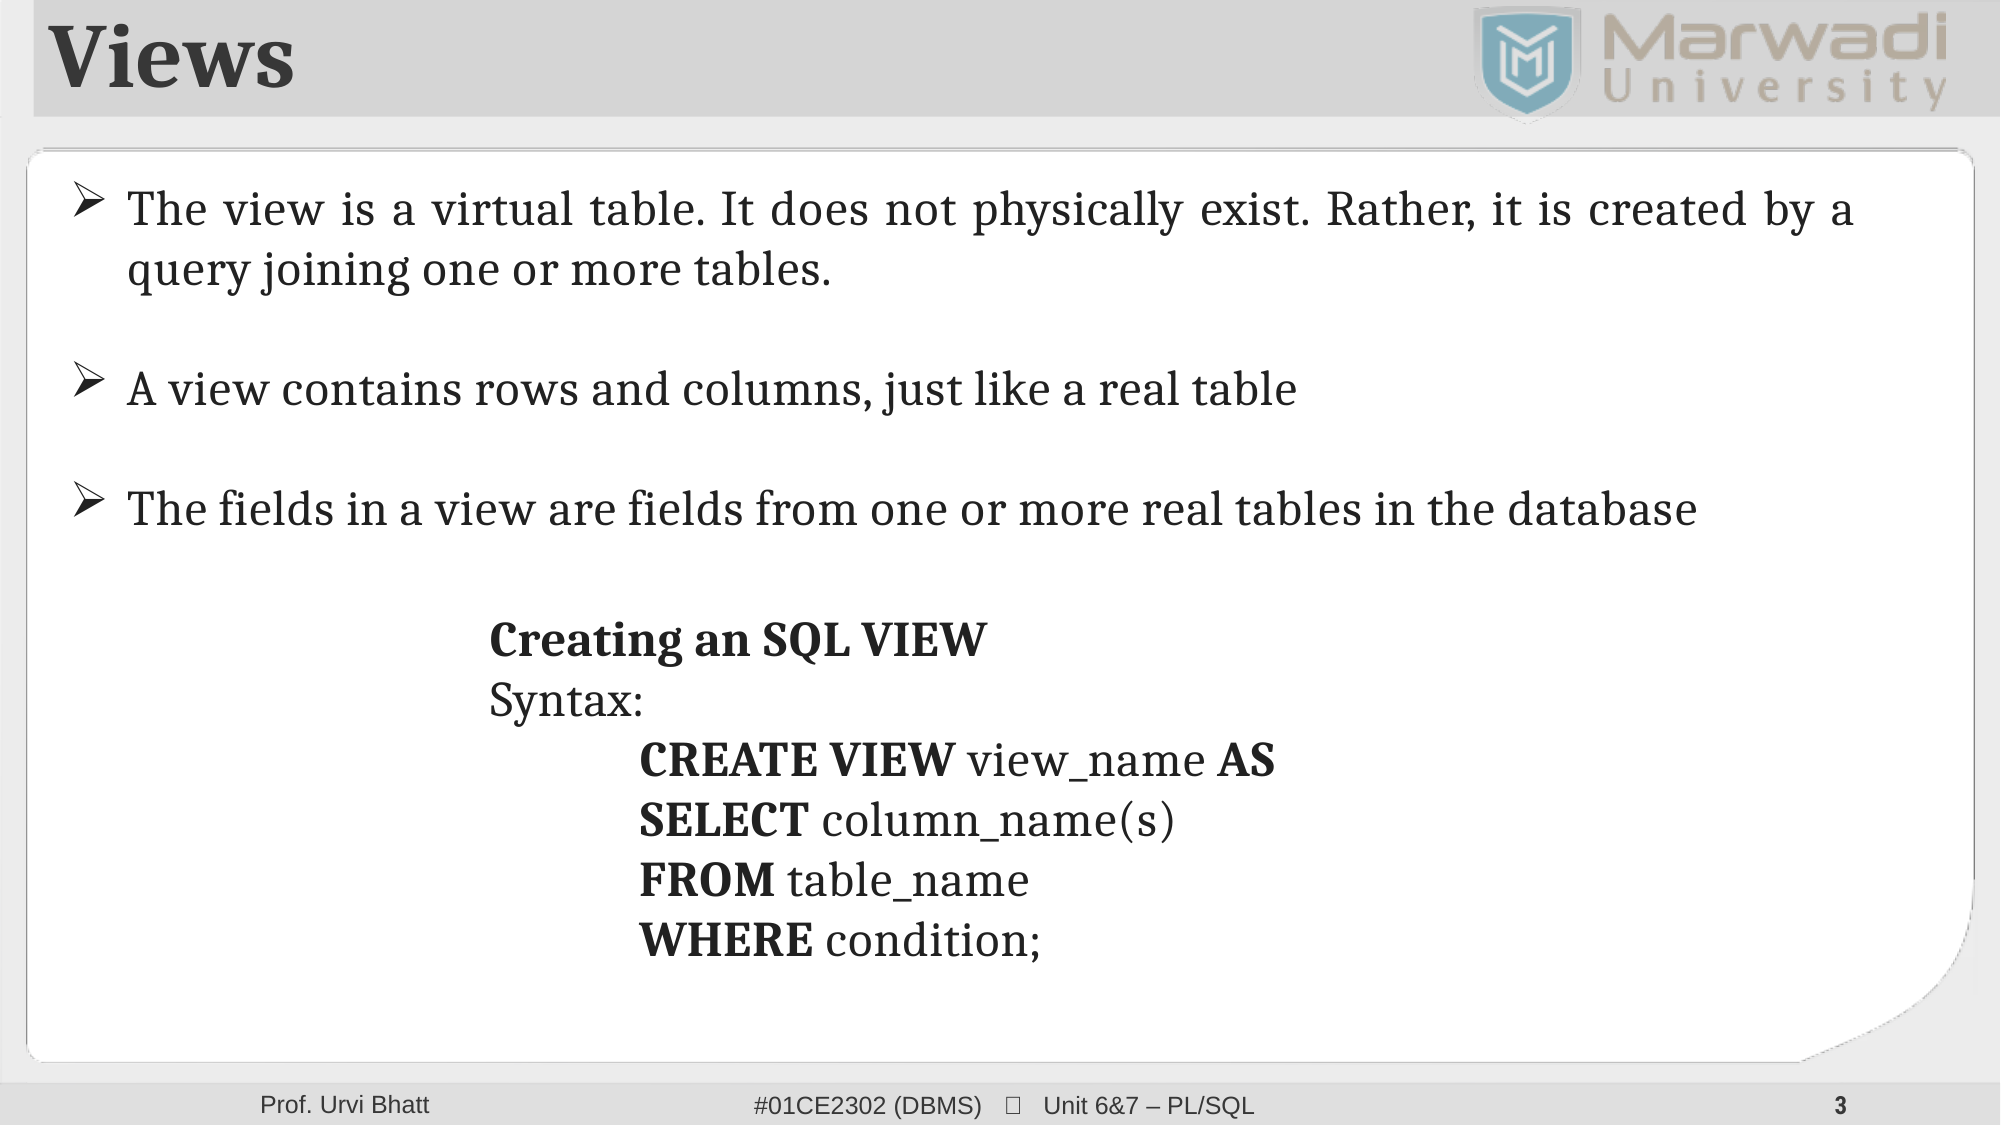

# Views
The view is a virtual table. It does not physically exist. Rather, it is created by a query joining one or more tables.

A view contains rows and columns, just like a real table

The fields in a view are fields from one or more real tables in the database
Creating an SQL VIEW
Syntax:
CREATE VIEW view_name AS
SELECT column_name(s)
FROM table_name
WHERE condition;